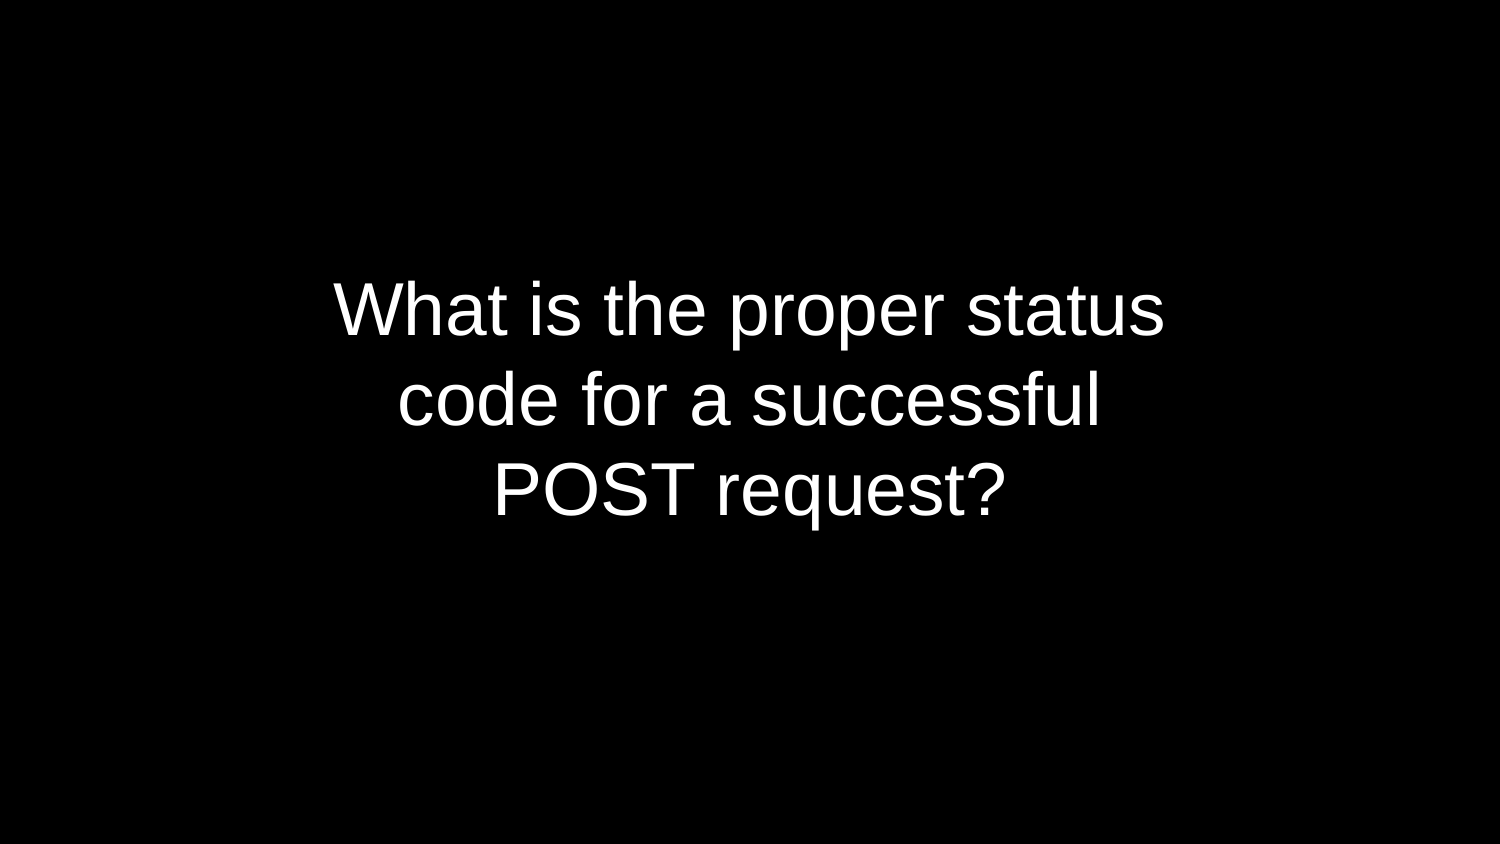

What is the proper status code for a successful POST request?